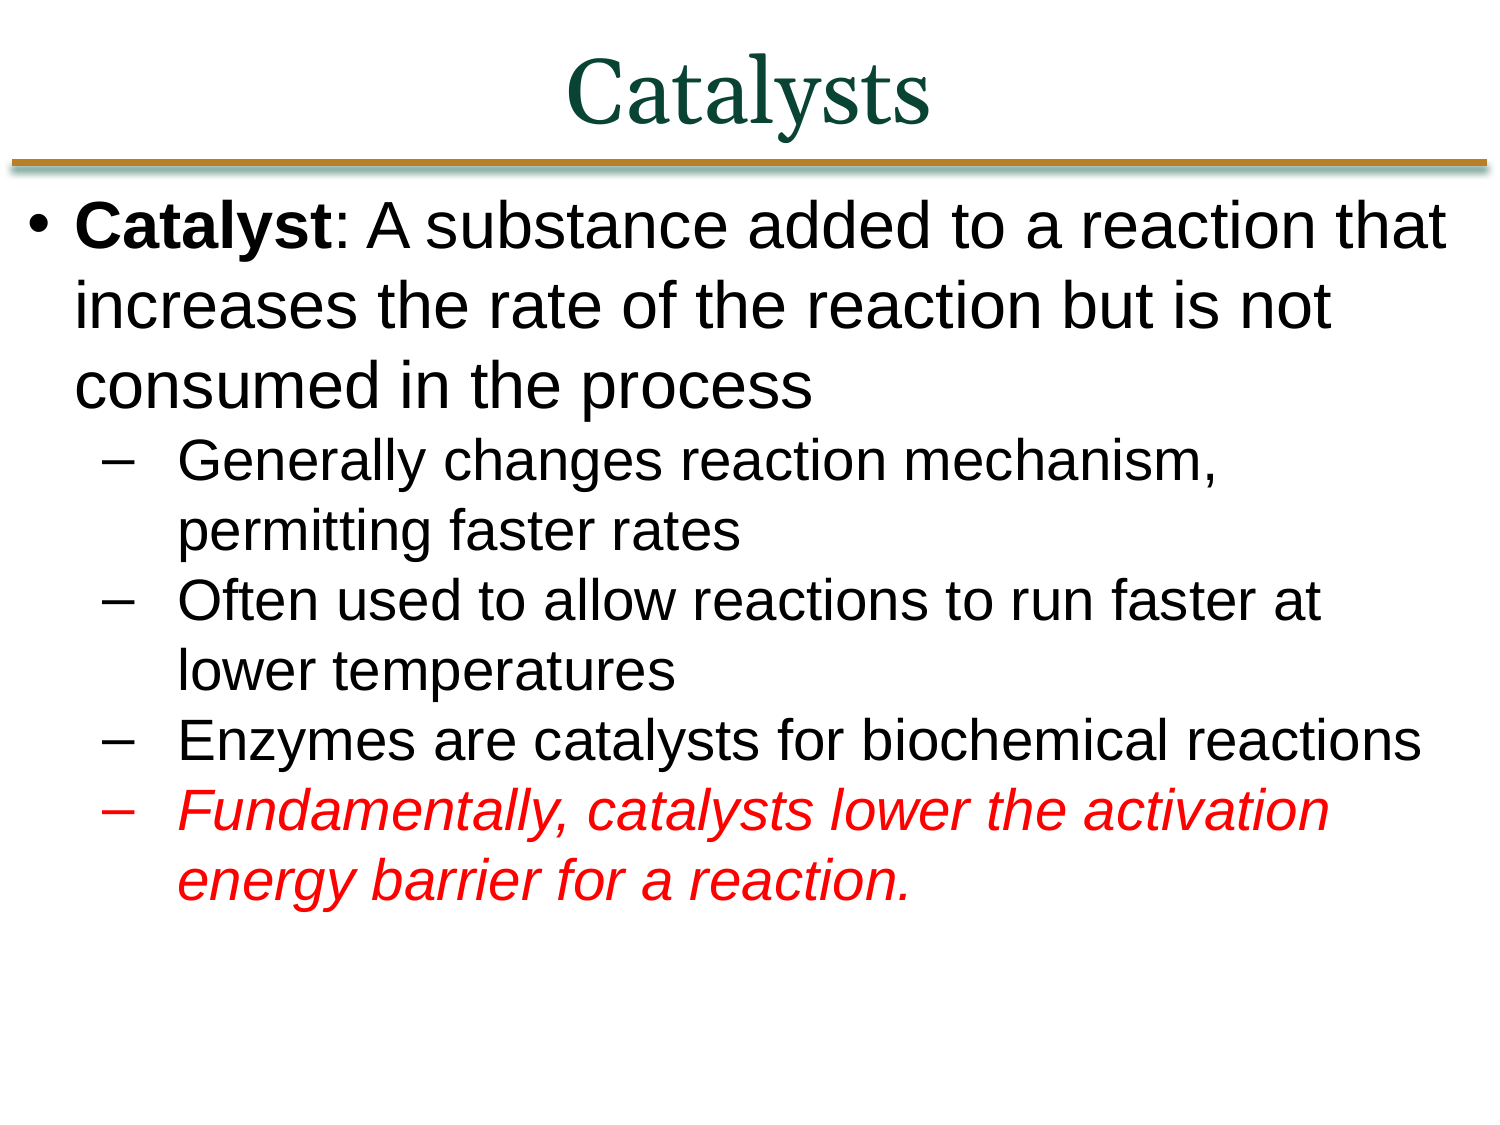

Catalysts
Catalyst: A substance added to a reaction that increases the rate of the reaction but is not consumed in the process
Generally changes reaction mechanism, permitting faster rates
Often used to allow reactions to run faster at lower temperatures
Enzymes are catalysts for biochemical reactions
Fundamentally, catalysts lower the activation energy barrier for a reaction.